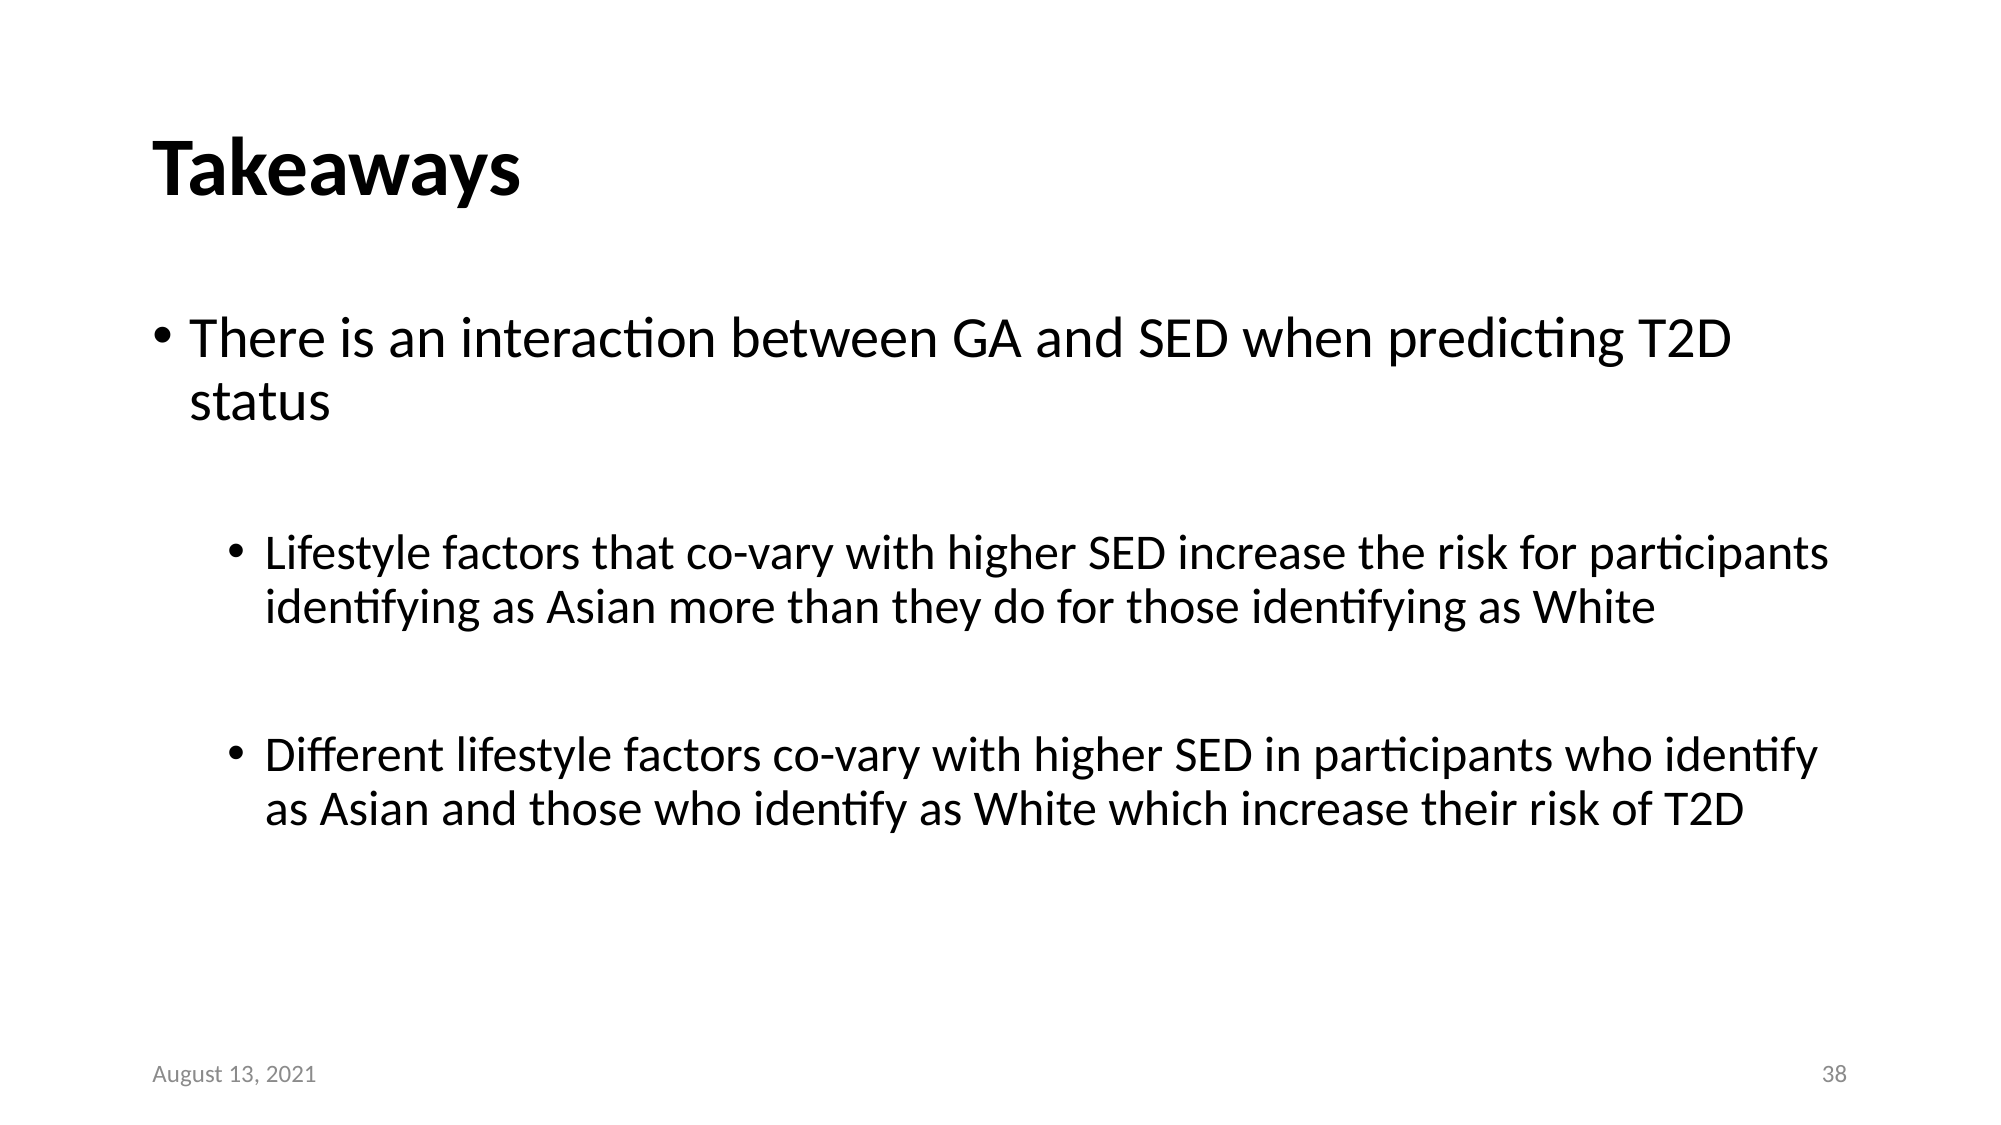

# Takeaways
There is an interaction between GA and SED when predicting T2D status

Lifestyle factors that co-vary with higher SED increase the risk for participants identifying as Asian more than they do for those identifying as White

Different lifestyle factors co-vary with higher SED in participants who identify as Asian and those who identify as White which increase their risk of T2D

August 13, 2021
38